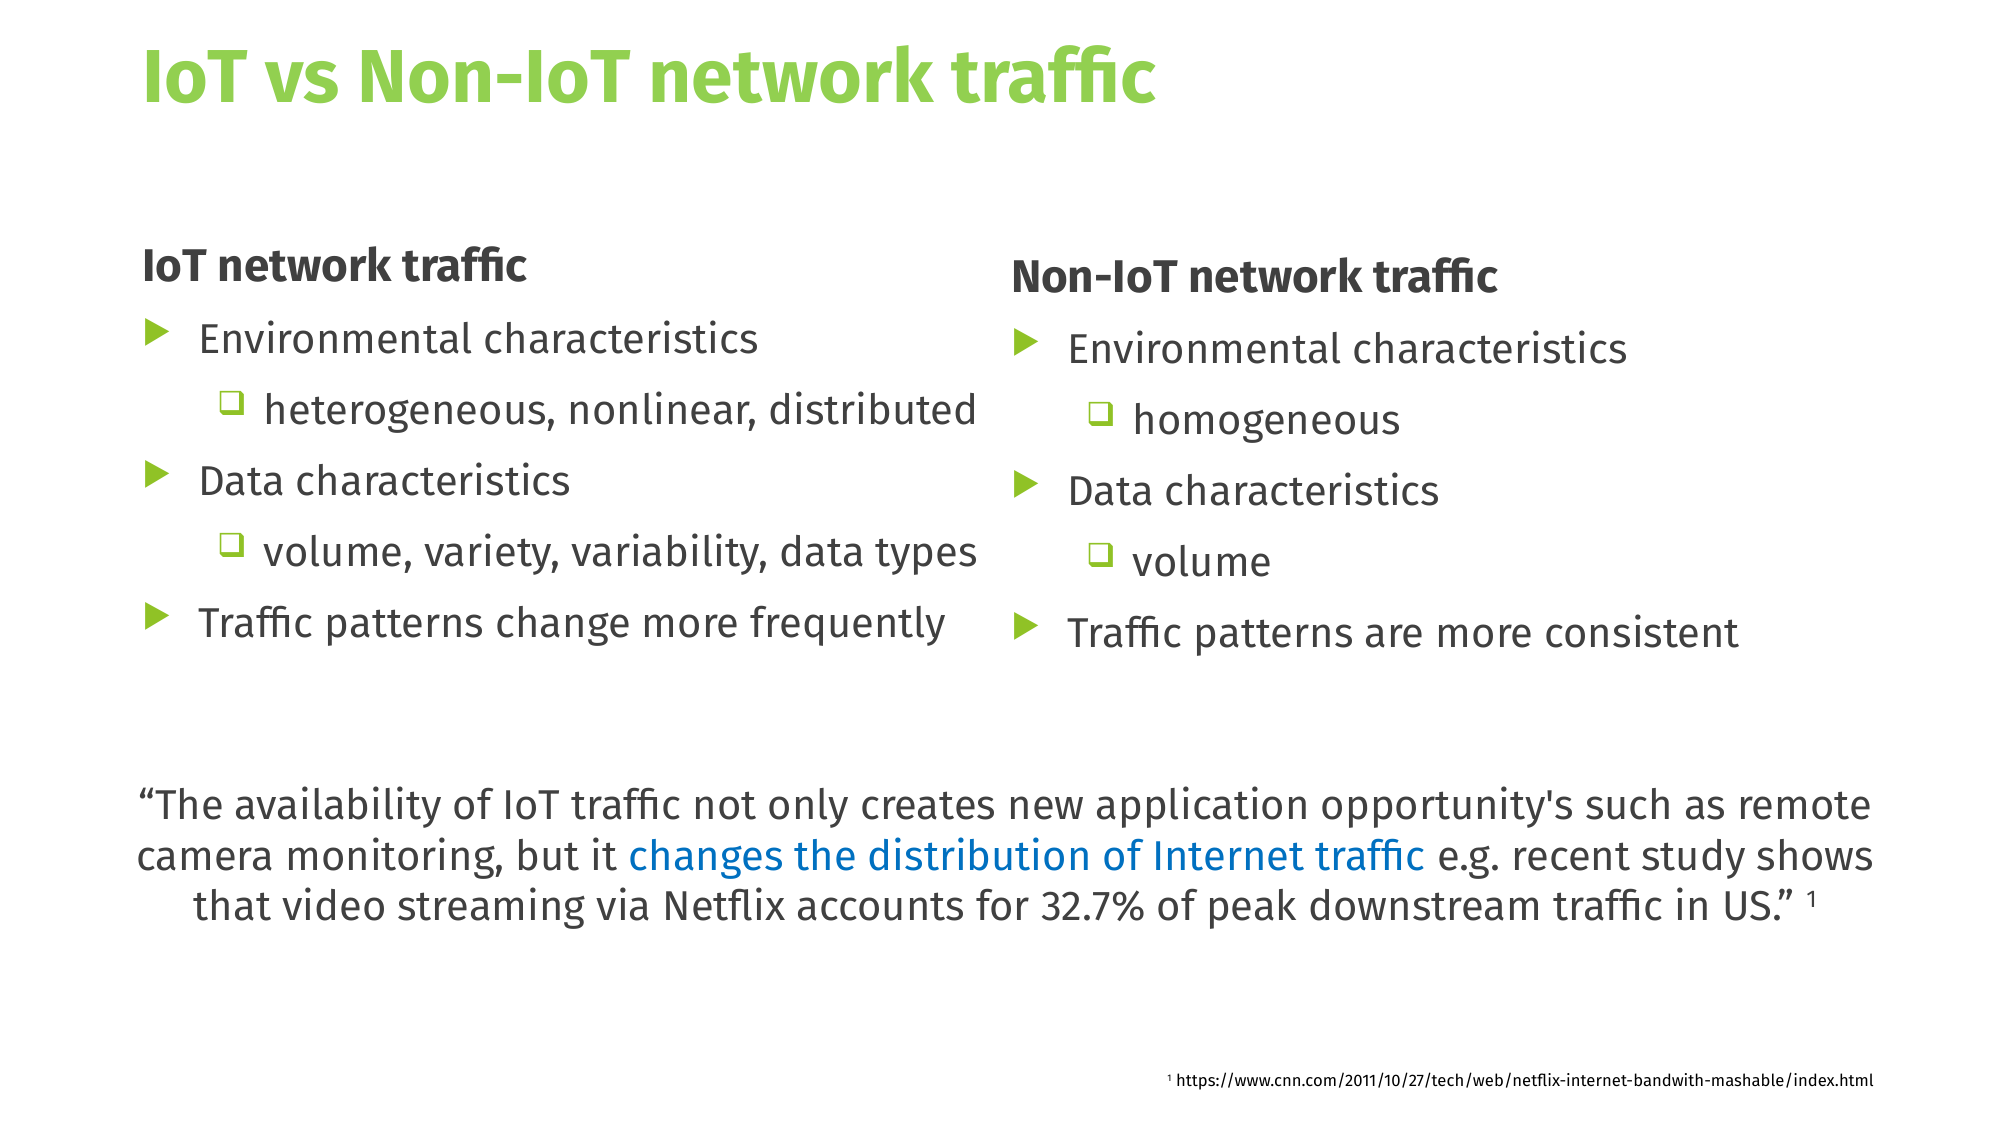

# IoT vs Non-IoT network traffic
IoT network traffic
Environmental characteristics
heterogeneous, nonlinear, distributed
Data characteristics
volume, variety, variability, data types
Traffic patterns change more frequently

Non-IoT network traffic
Environmental characteristics
homogeneous
Data characteristics
volume
Traffic patterns are more consistent

“The availability of IoT traffic not only creates new application opportunity's such as remote camera monitoring, but it changes the distribution of Internet traffic e.g. recent study shows that video streaming via Netflix accounts for 32.7% of peak downstream traffic in US.” 1
1 https://www.cnn.com/2011/10/27/tech/web/netflix-internet-bandwith-mashable/index.html